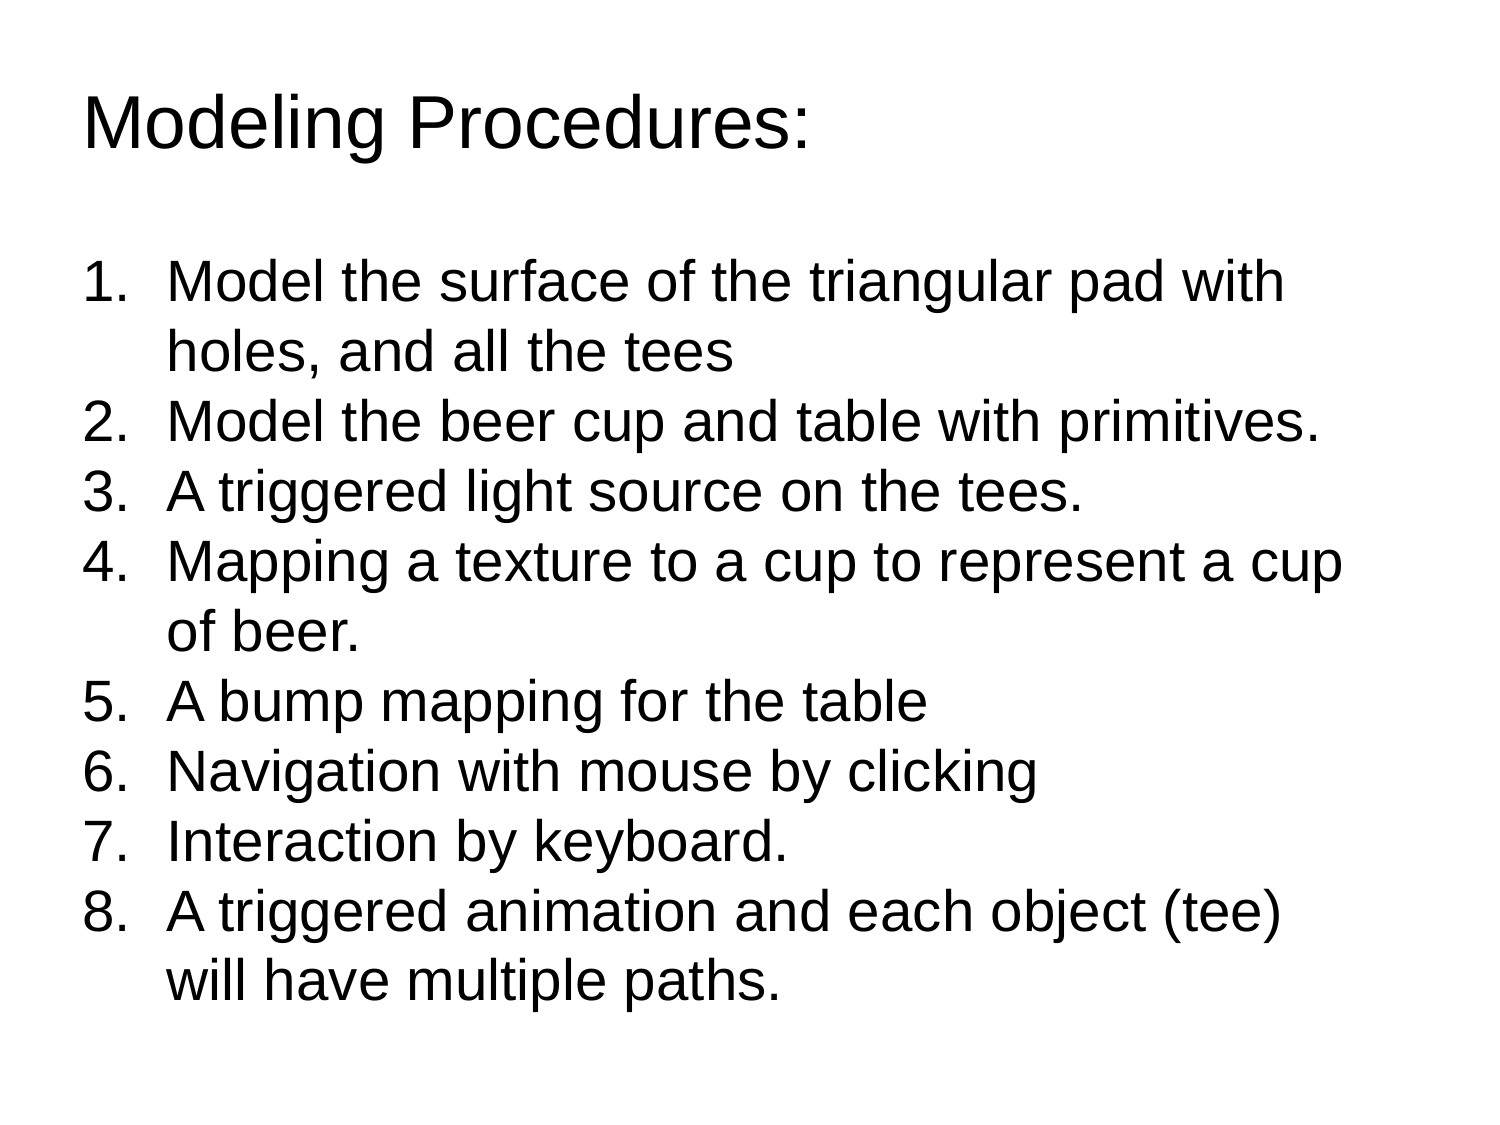

Modeling Procedures:
Model the surface of the triangular pad with holes, and all the tees
Model the beer cup and table with primitives.
A triggered light source on the tees.
Mapping a texture to a cup to represent a cup of beer.
A bump mapping for the table
Navigation with mouse by clicking
Interaction by keyboard.
A triggered animation and each object (tee) will have multiple paths.